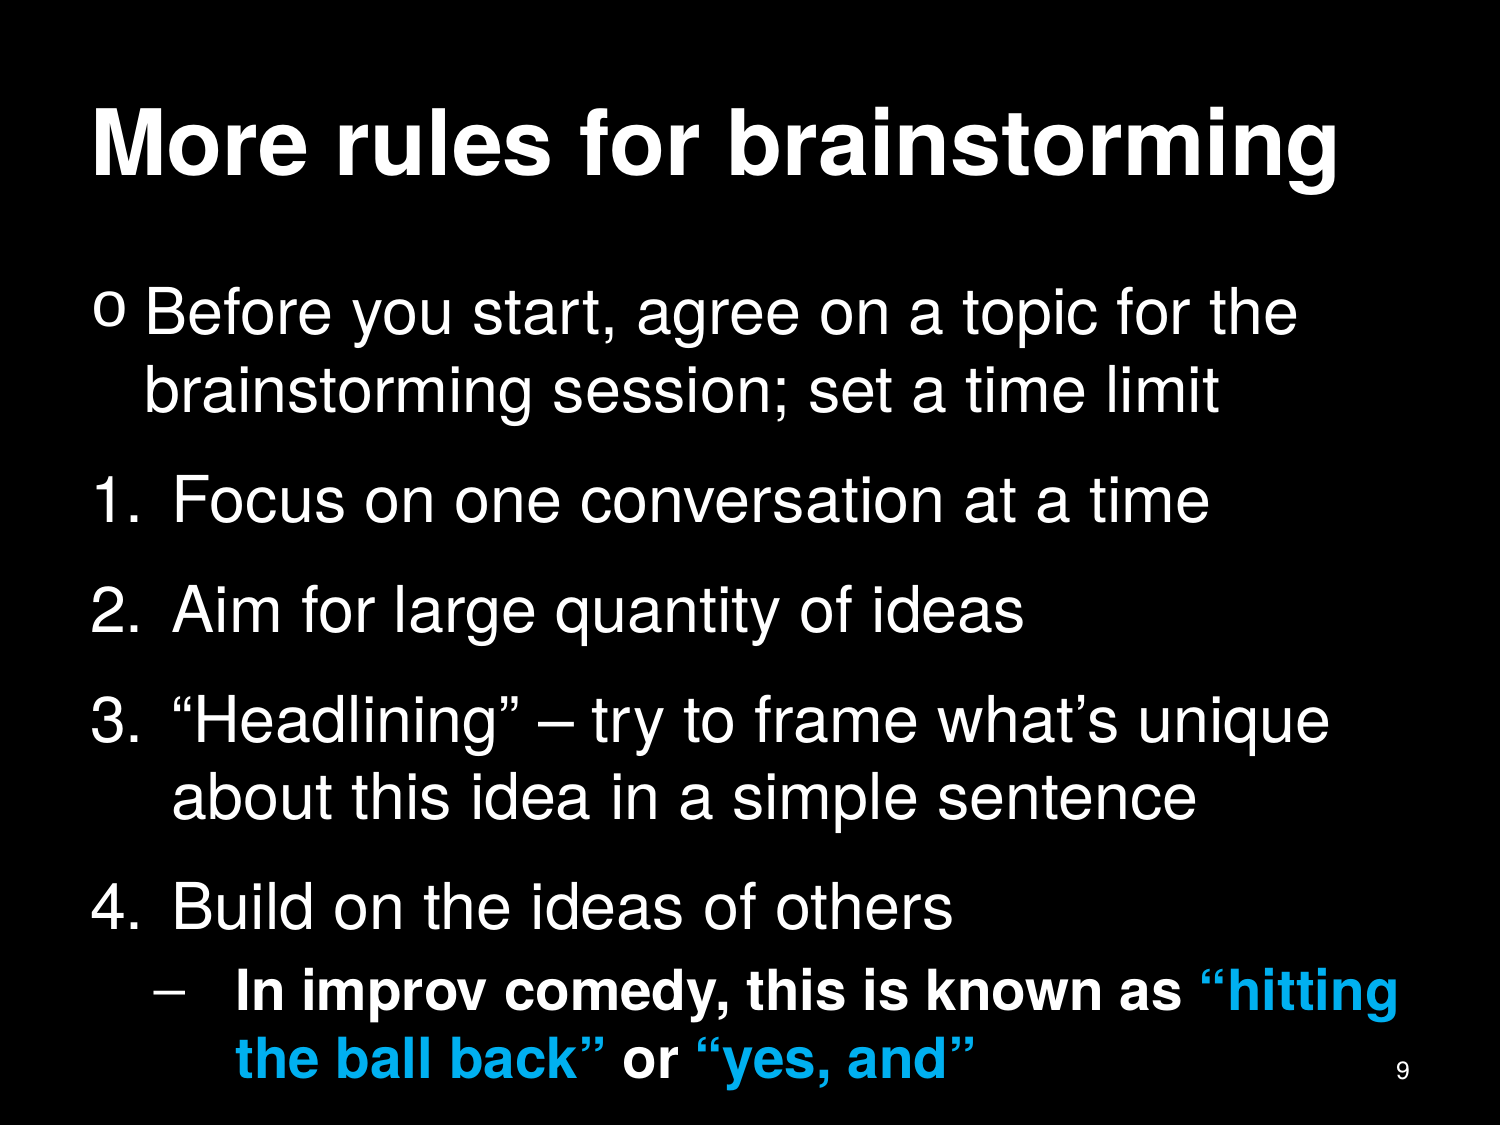

# More rules for brainstorming
Before you start, agree on a topic for the brainstorming session; set a time limit
Focus on one conversation at a time
Aim for large quantity of ideas
“Headlining” – try to frame what’s unique about this idea in a simple sentence
Build on the ideas of others
In improv comedy, this is known as “hitting the ball back” or “yes, and”
9